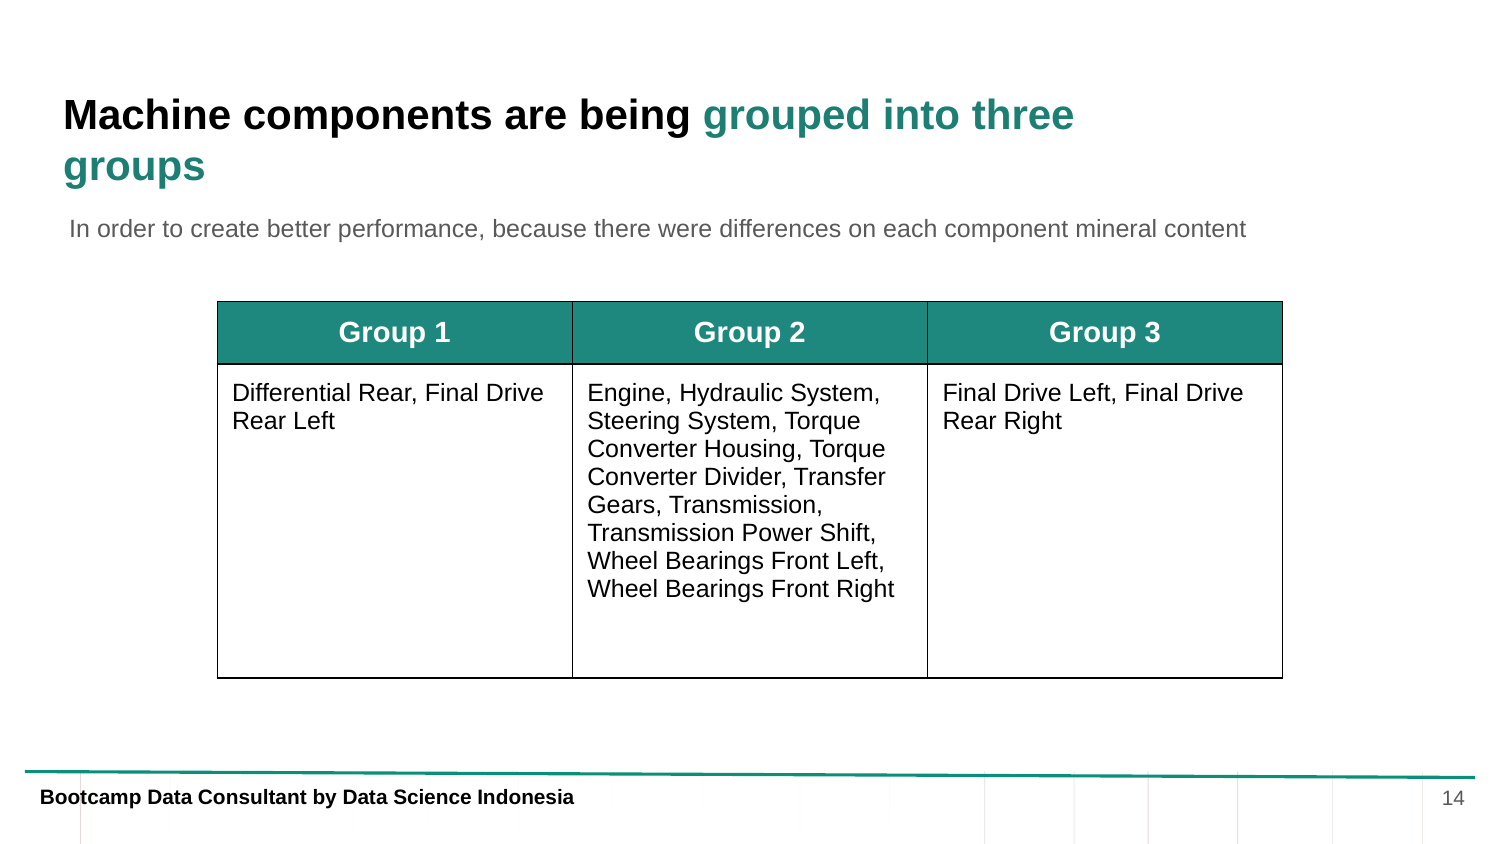

# Machine components are being grouped into three groups

In order to create better performance, because there were differences on each component mineral content
| Group 1 | Group 2 | Group 3 |
| --- | --- | --- |
| Differential Rear, Final Drive Rear Left | Engine, Hydraulic System, Steering System, Torque Converter Housing, Torque Converter Divider, Transfer Gears, Transmission, Transmission Power Shift, Wheel Bearings Front Left, Wheel Bearings Front Right | Final Drive Left, Final Drive Rear Right |
14